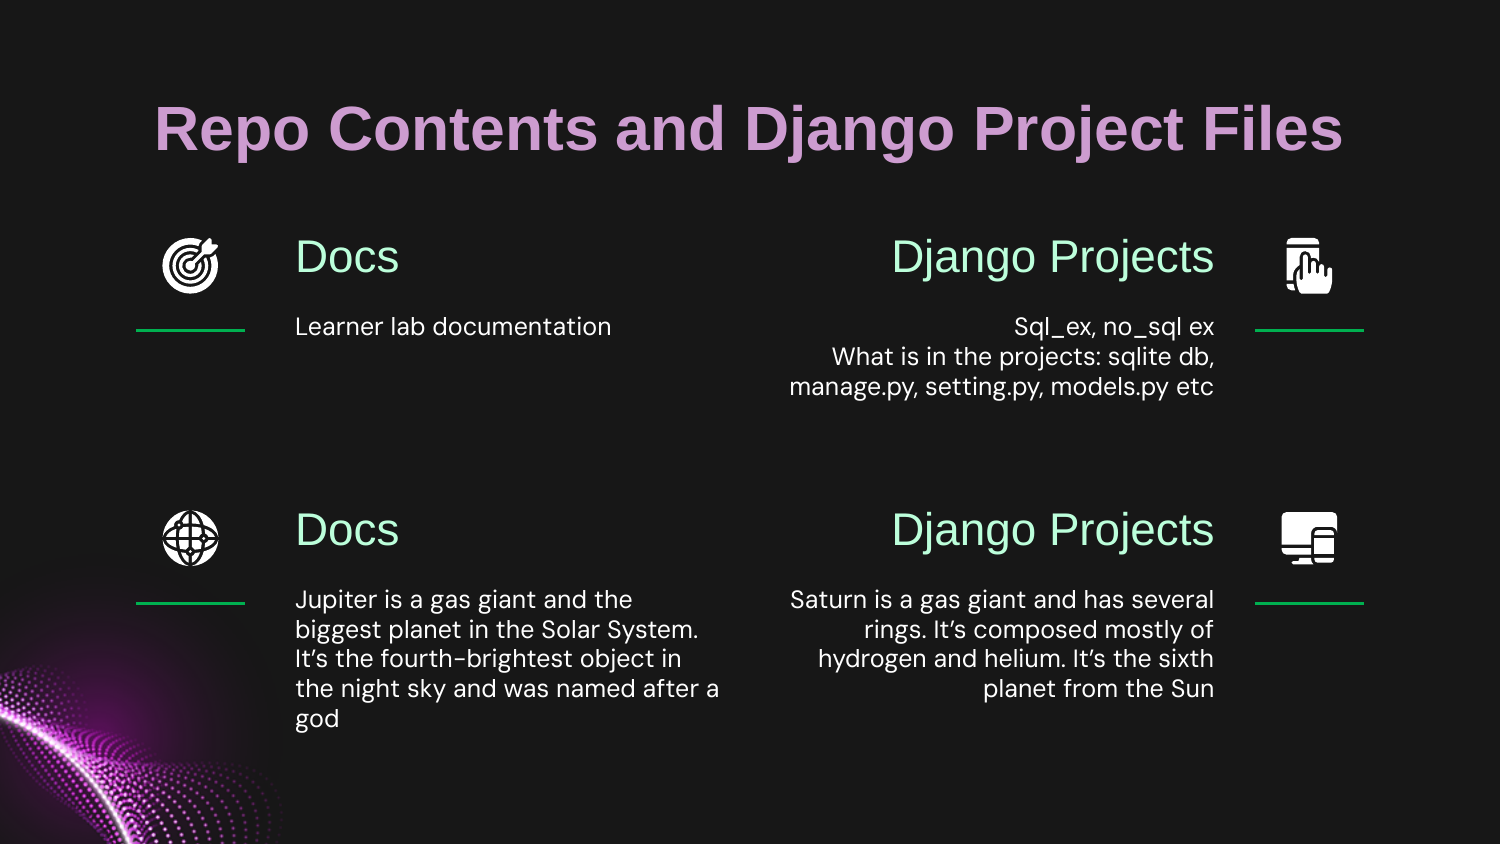

# Repo Contents and Django Project Files
Docs
Django Projects

Learner lab documentation
Sql_ex, no_sql ex
What is in the projects: sqlite db, manage.py, setting.py, models.py etc
Docs
Django Projects

Jupiter is a gas giant and the biggest planet in the Solar System. It’s the fourth-brightest object in the night sky and was named after a god
Saturn is a gas giant and has several rings. It’s composed mostly of hydrogen and helium. It’s the sixth planet from the Sun